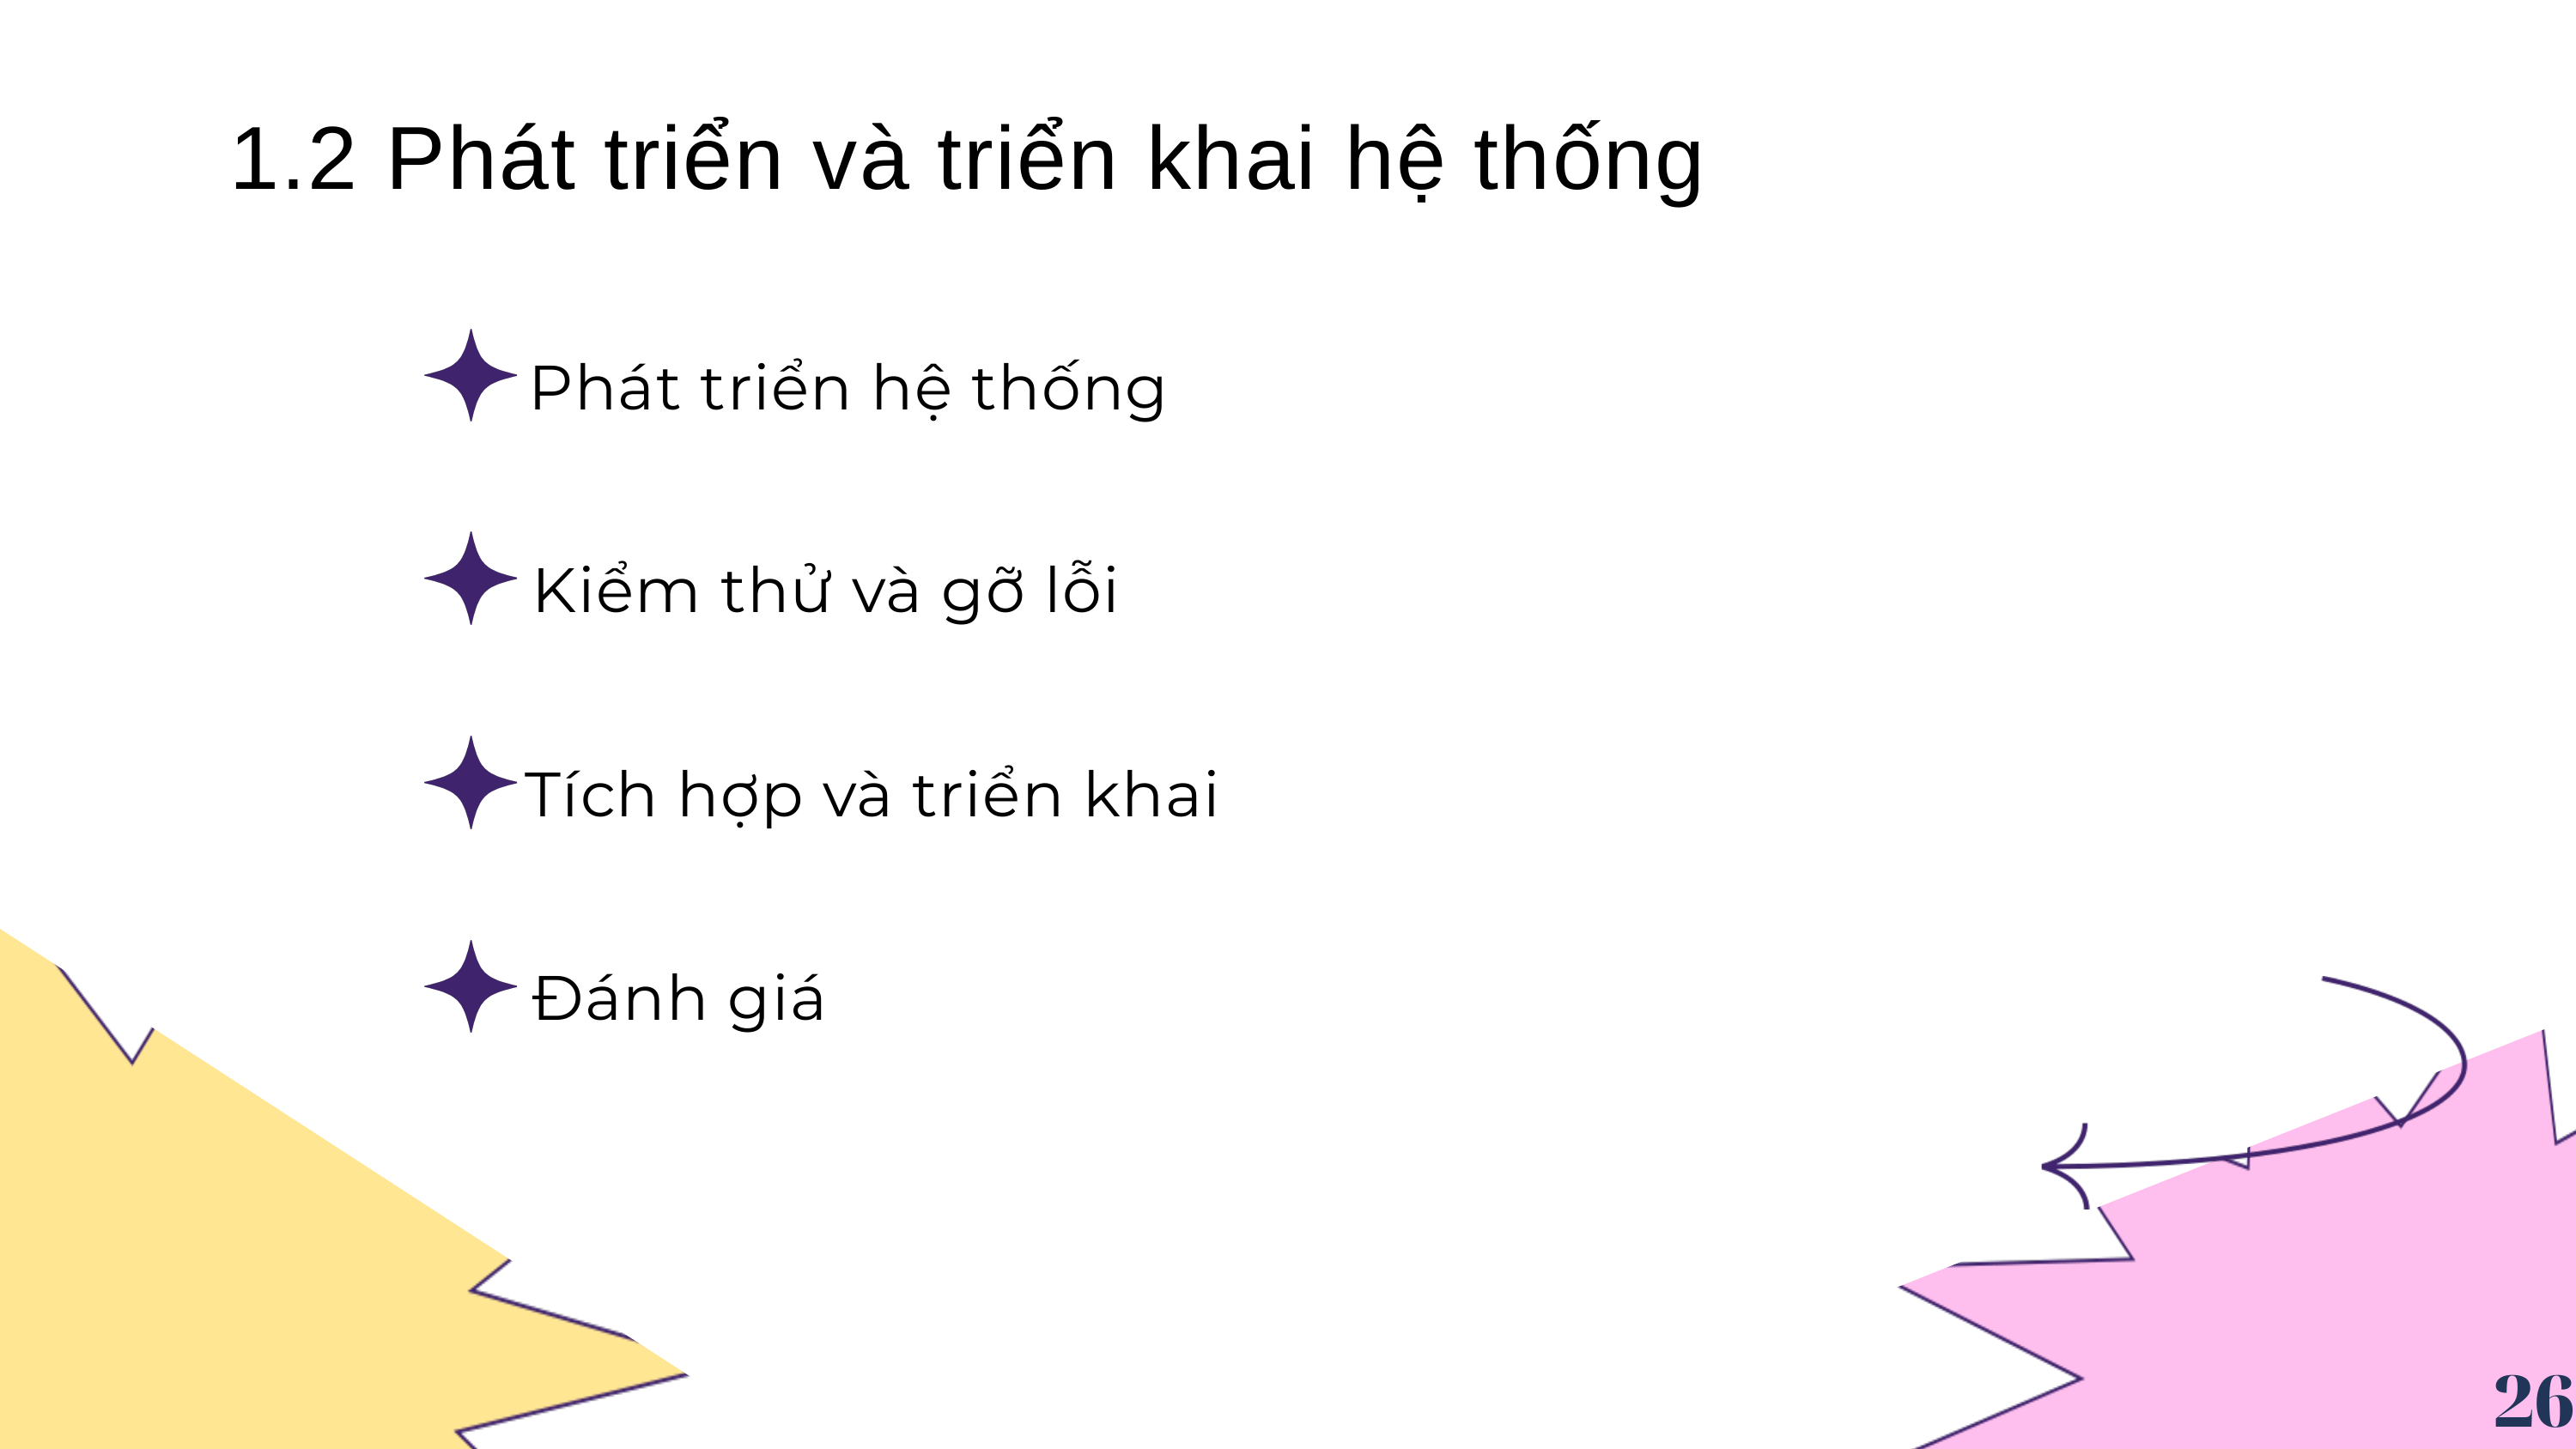

1.2 Phát triển và triển khai hệ thống
Phát triển hệ thống

Kiểm thử và gỡ lỗi

Tích hợp và triển khai

Đánh giá

26